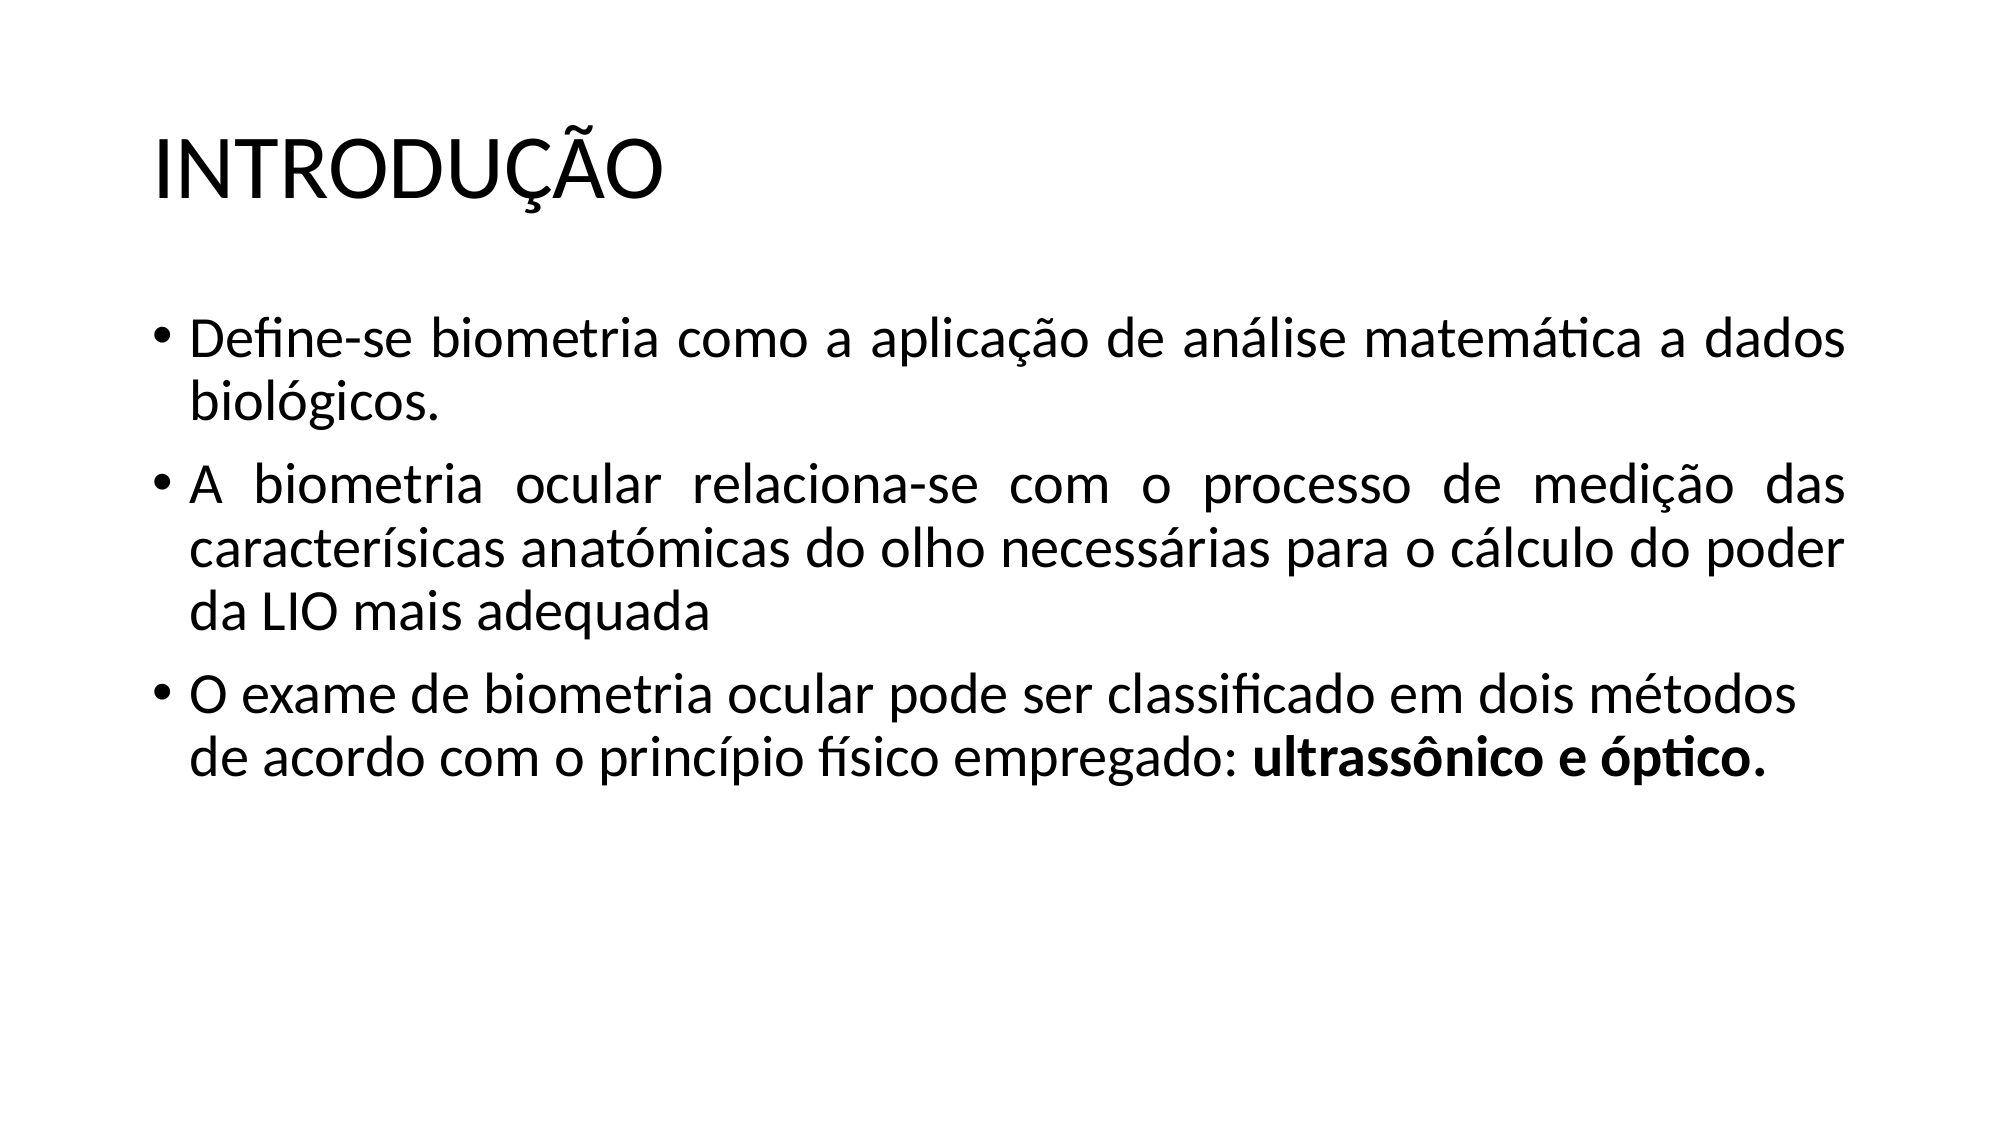

# INTRODUÇÃO
Define-se biometria como a aplicação de análise matemática a dados biológicos.
A biometria ocular relaciona-se com o processo de medição das caracterísicas anatómicas do olho necessárias para o cálculo do poder da LIO mais adequada
O exame de biometria ocular pode ser classificado em dois métodos de acordo com o princípio físico empregado: ultrassônico e óptico.